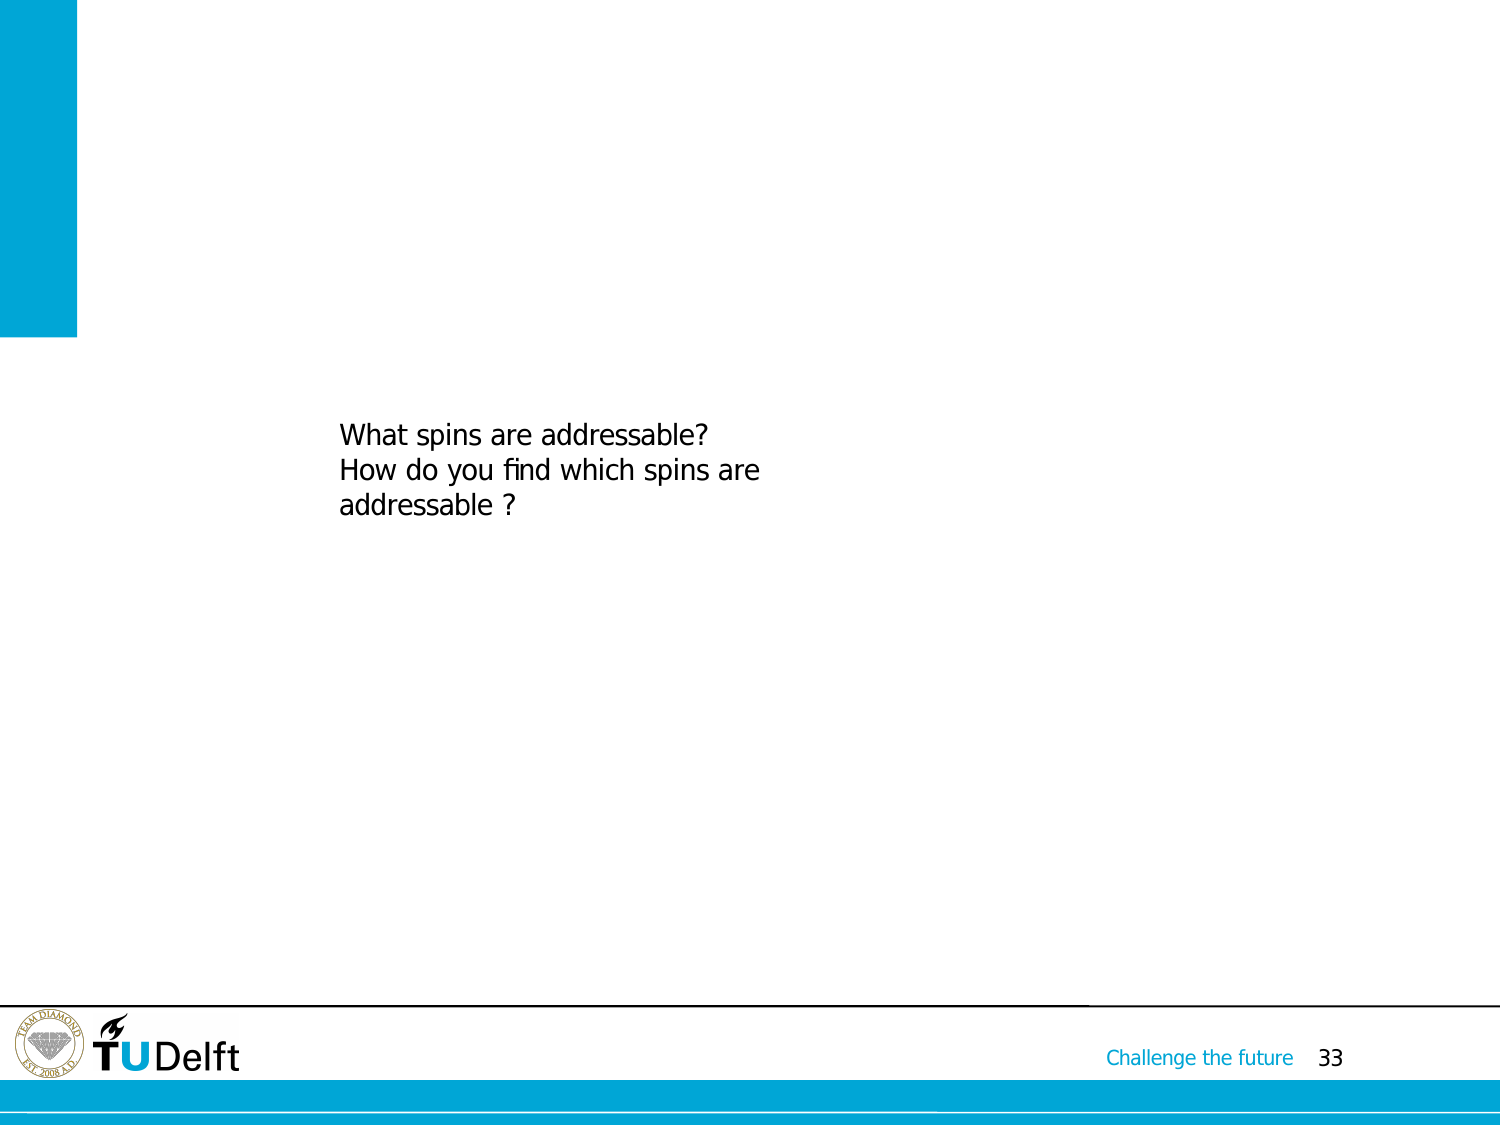

#

What spins are addressable?
How do you find which spins are addressable ?